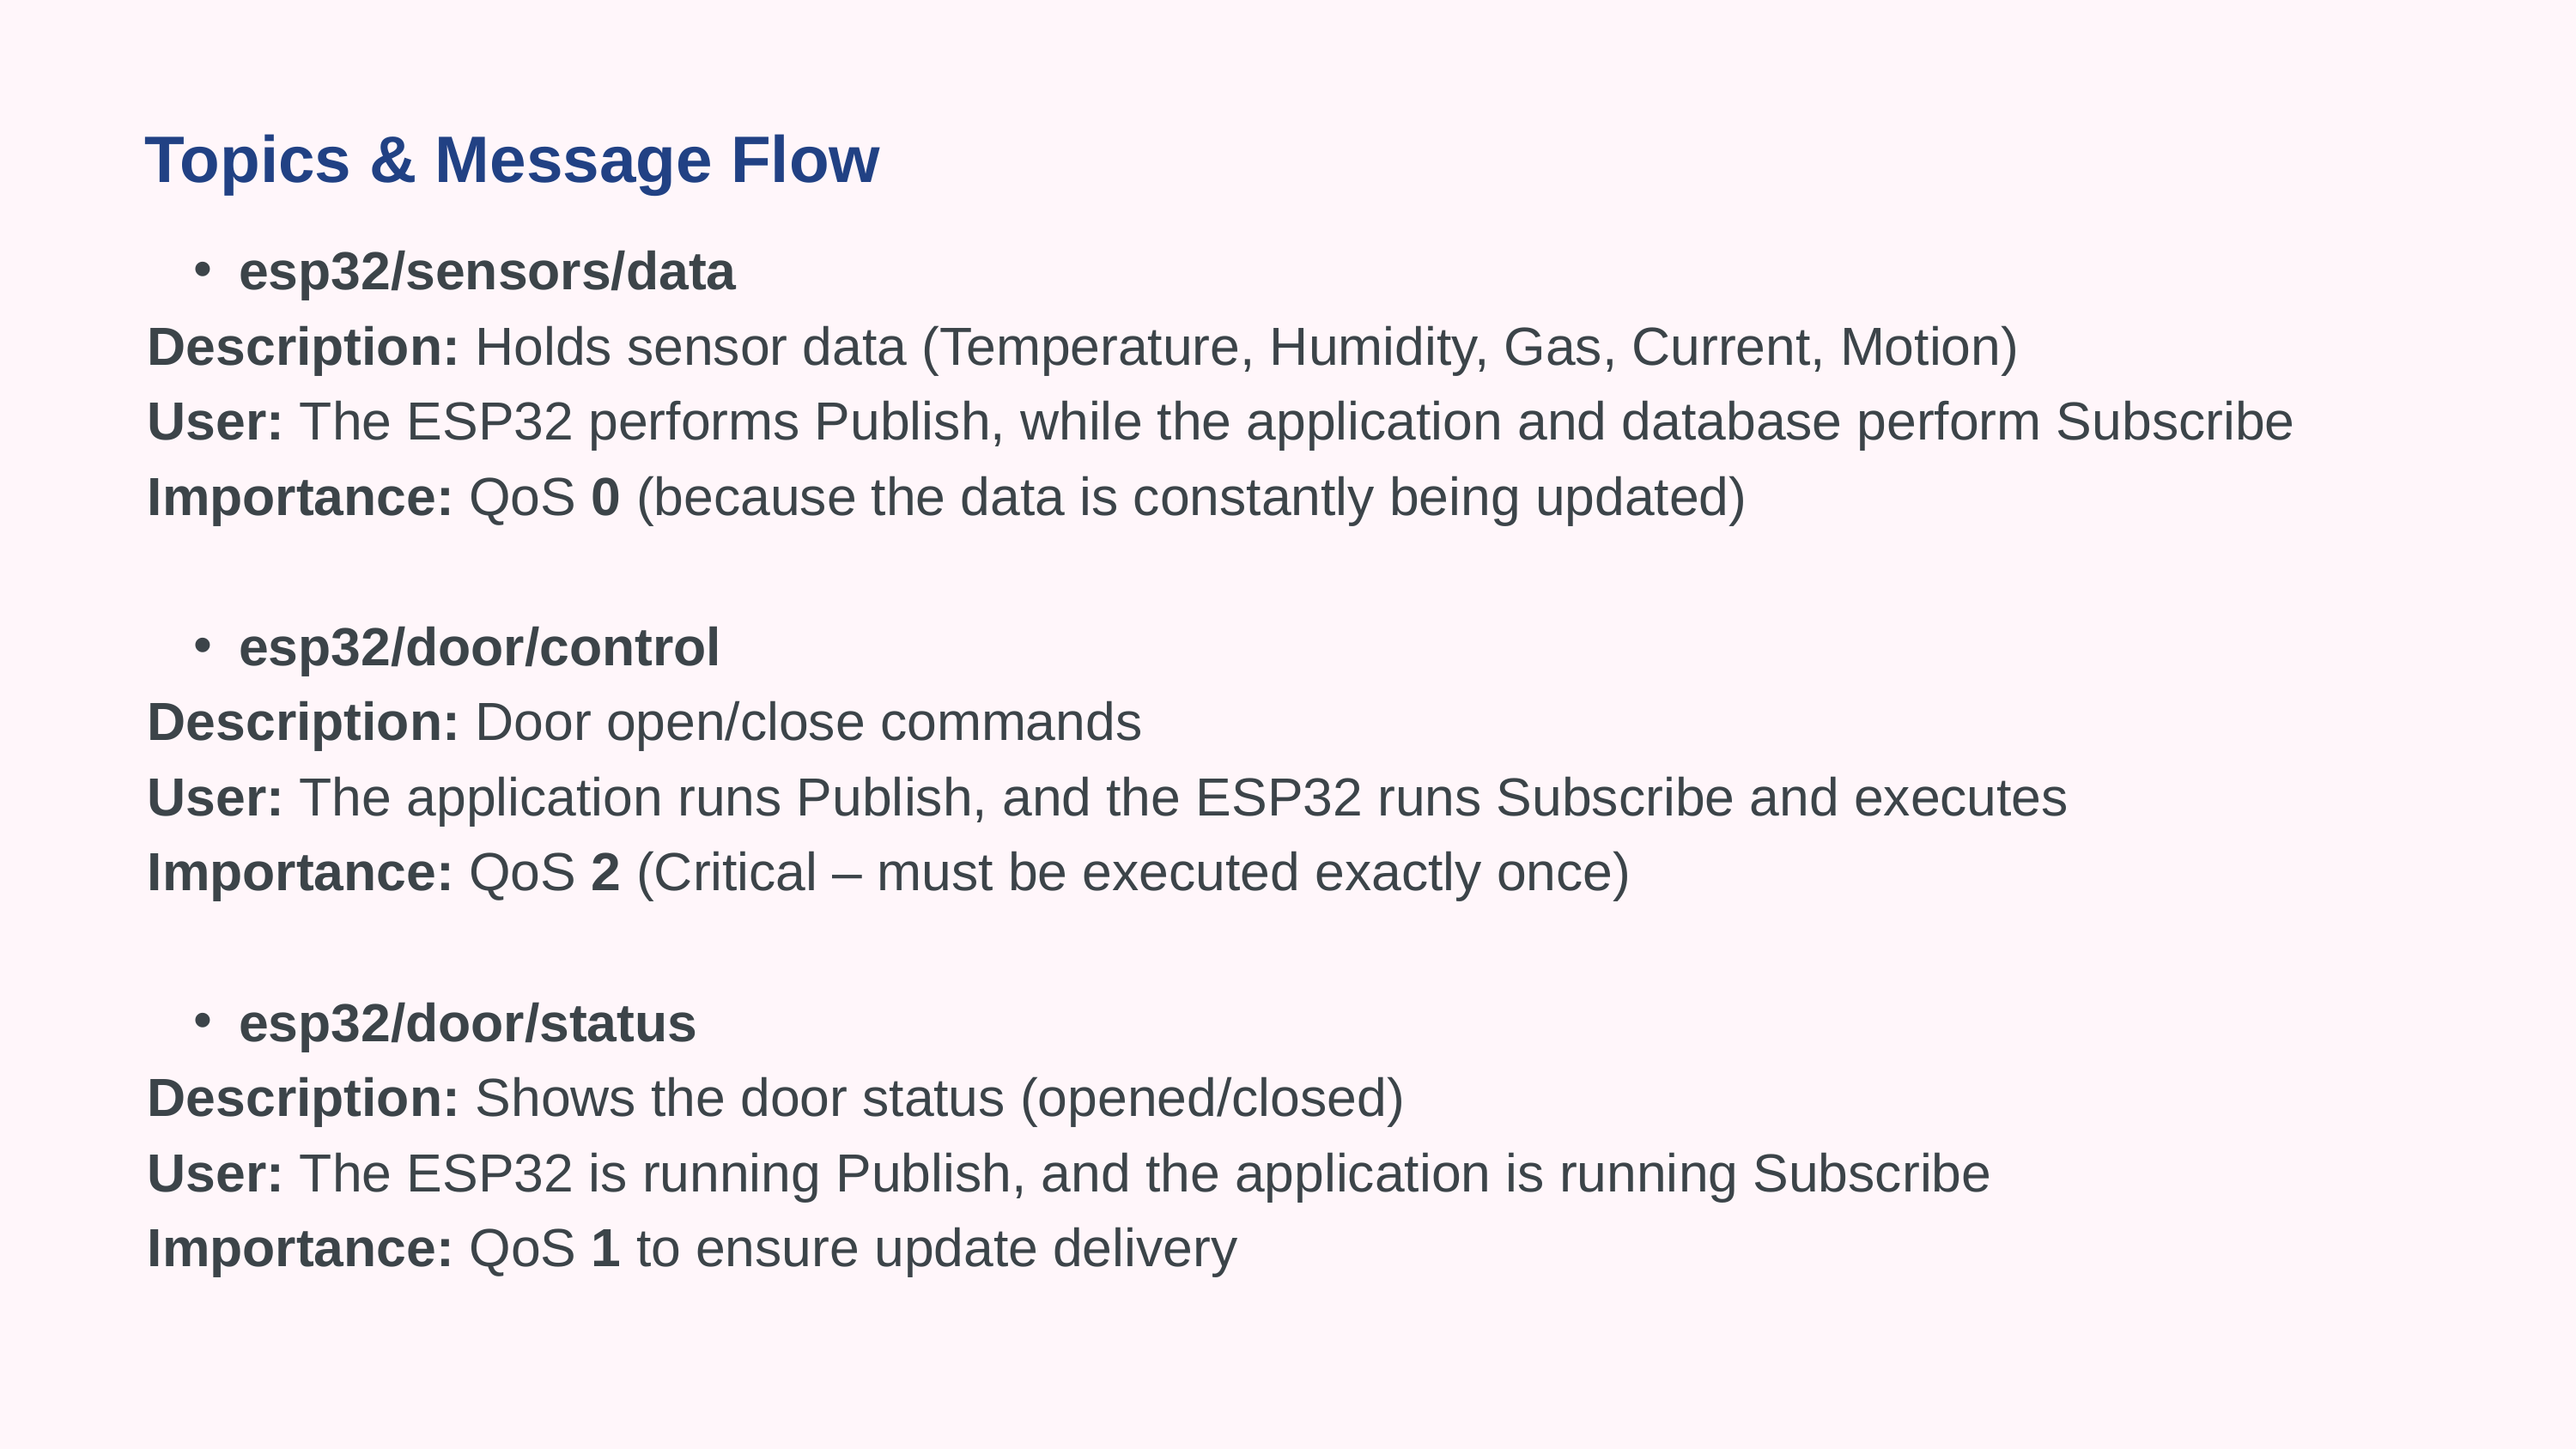

Topics & Message Flow
esp32/sensors/data
Description: Holds sensor data (Temperature, Humidity, Gas, Current, Motion)
User: The ESP32 performs Publish, while the application and database perform Subscribe
Importance: QoS 0 (because the data is constantly being updated)

esp32/door/control
Description: Door open/close commands
User: The application runs Publish, and the ESP32 runs Subscribe and executes
Importance: QoS 2 (Critical – must be executed exactly once)

esp32/door/status
Description: Shows the door status (opened/closed)
User: The ESP32 is running Publish, and the application is running Subscribe
Importance: QoS 1 to ensure update delivery